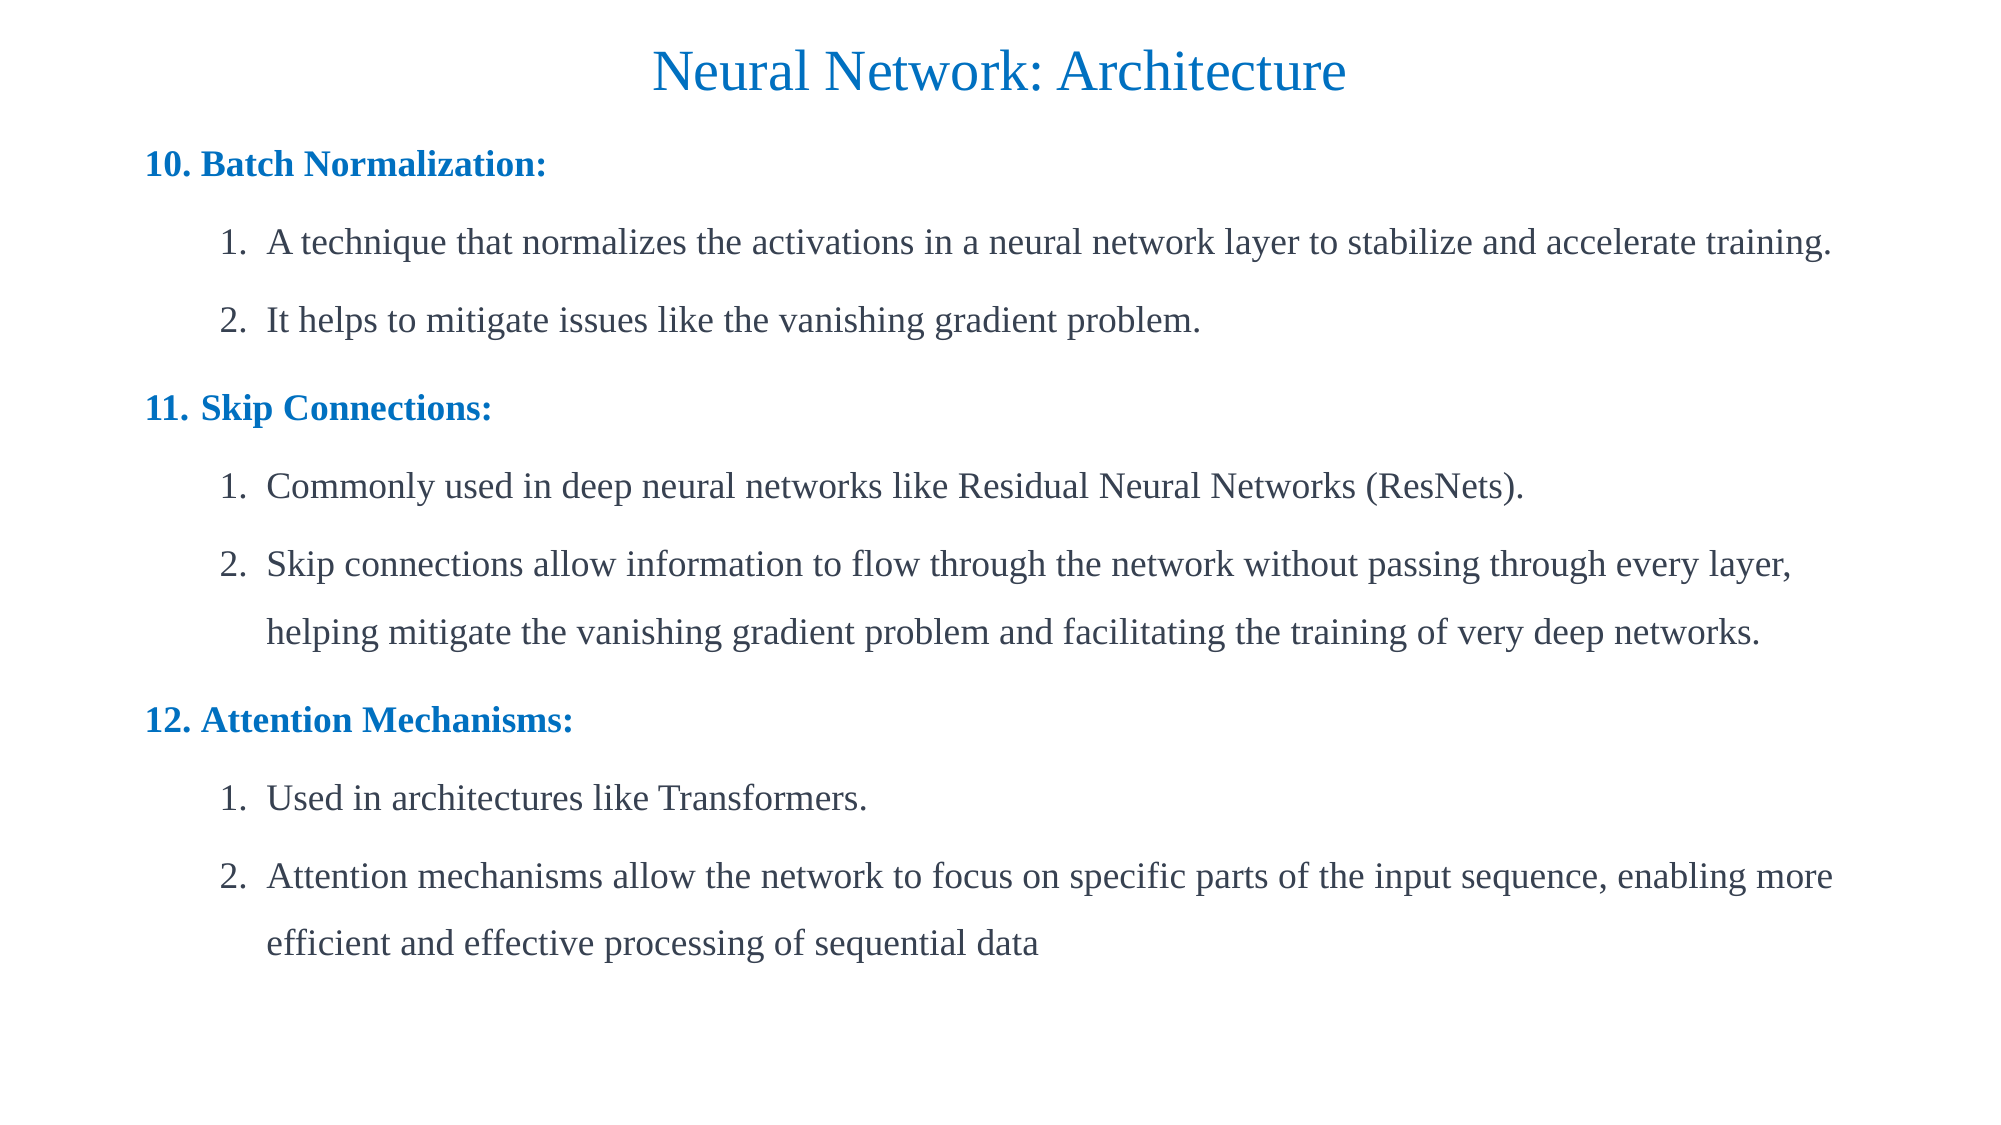

# Neural Network: Architecture
Batch Normalization:
A technique that normalizes the activations in a neural network layer to stabilize and accelerate training.
It helps to mitigate issues like the vanishing gradient problem.
Skip Connections:
Commonly used in deep neural networks like Residual Neural Networks (ResNets).
Skip connections allow information to flow through the network without passing through every layer, helping mitigate the vanishing gradient problem and facilitating the training of very deep networks.
Attention Mechanisms:
Used in architectures like Transformers.
Attention mechanisms allow the network to focus on specific parts of the input sequence, enabling more efficient and effective processing of sequential data